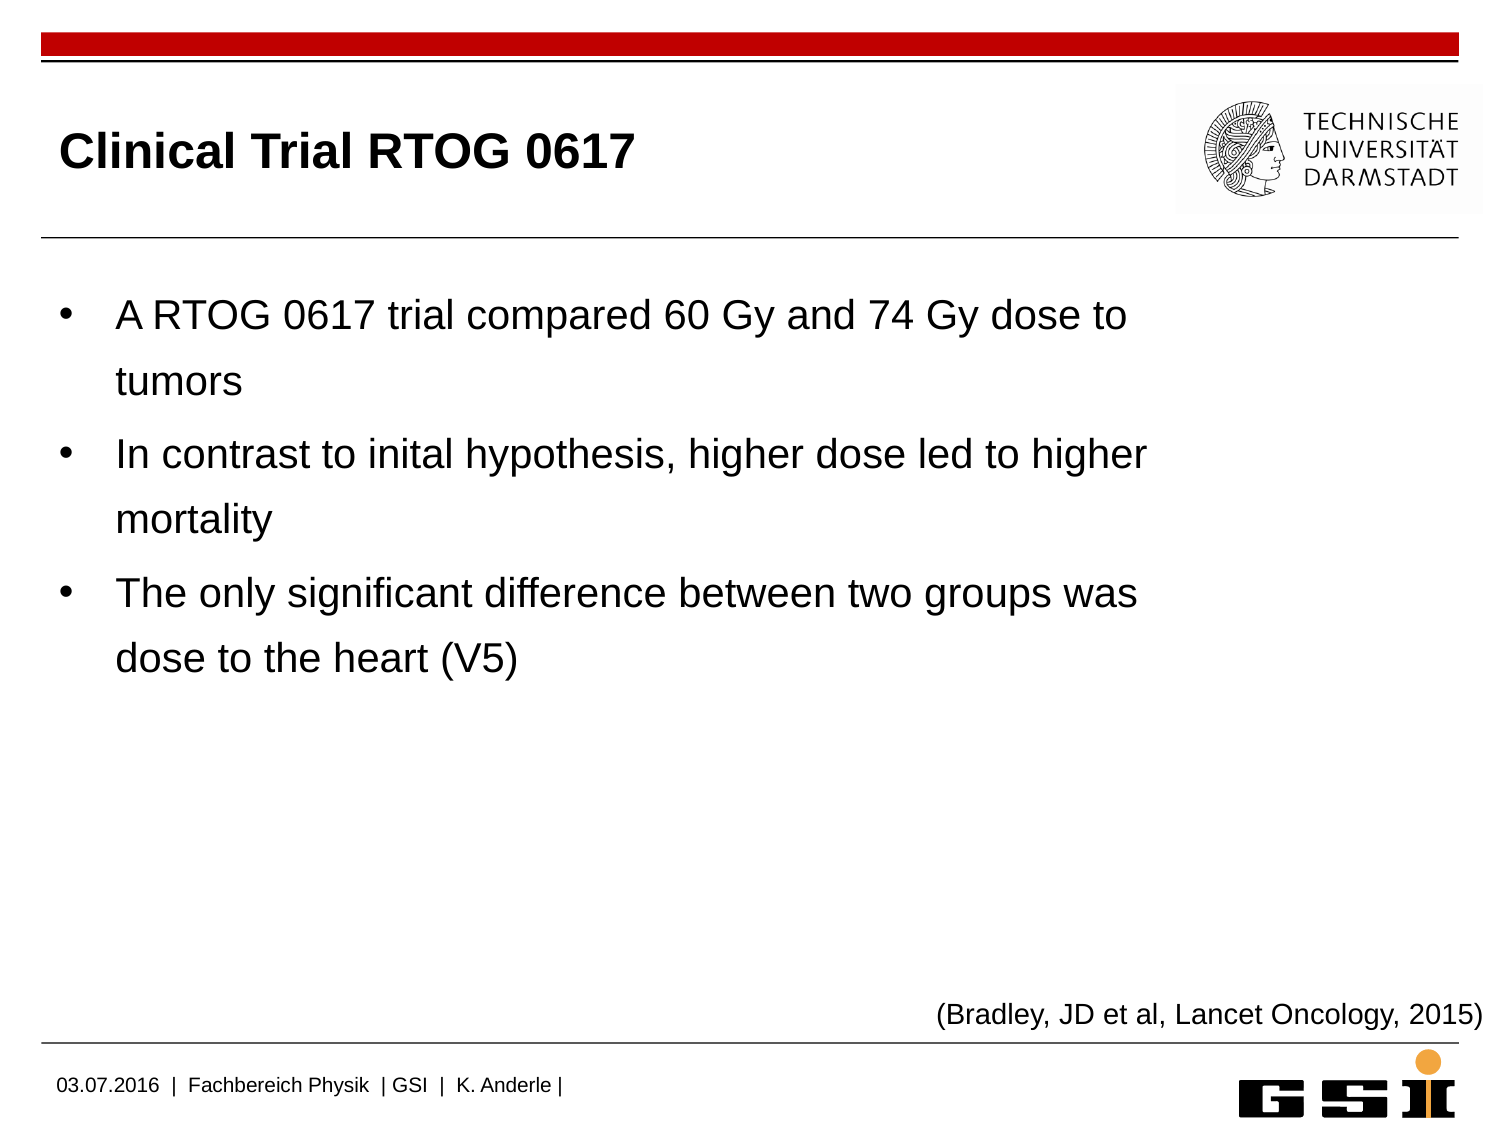

# Clinical Trial RTOG 0617
A RTOG 0617 trial compared 60 Gy and 74 Gy dose to tumors
In contrast to inital hypothesis, higher dose led to higher mortality
The only significant difference between two groups was dose to the heart (V5)
(Bradley, JD et al, Lancet Oncology, 2015)